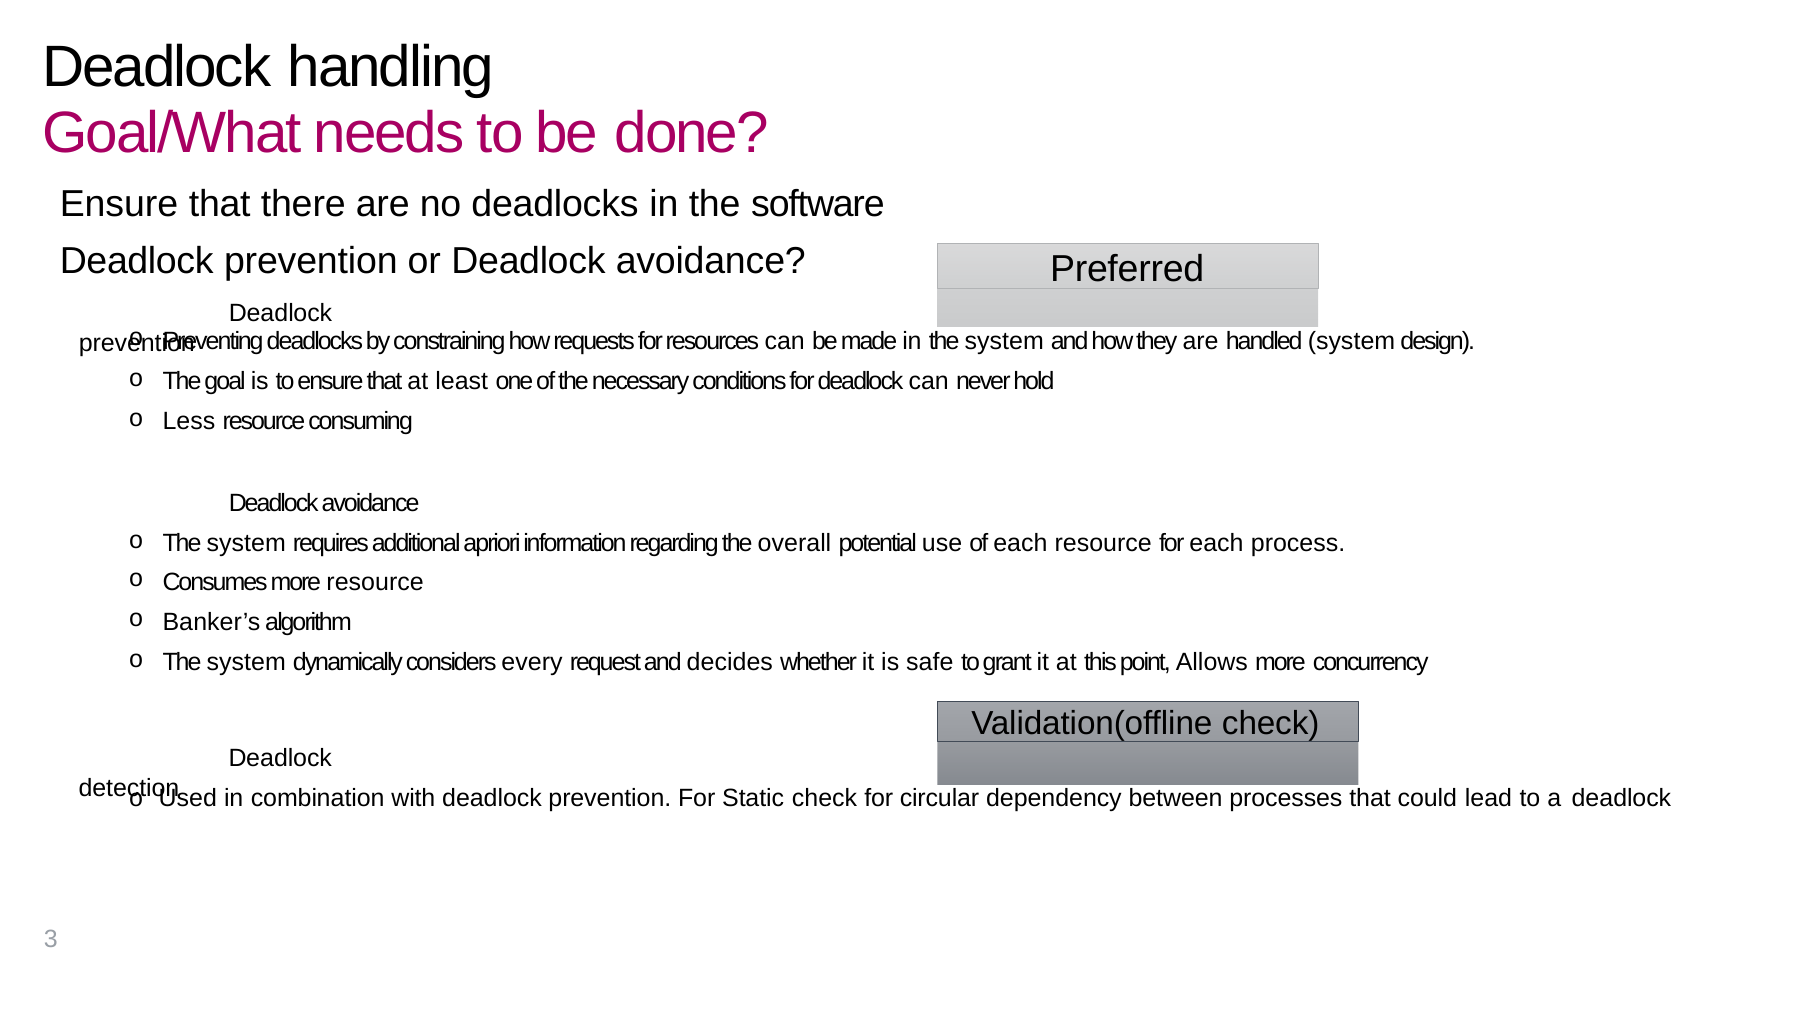

# Deadlock handling
Goal/What needs to be done?
 Ensure that there are no deadlocks in the software
 Deadlock prevention or Deadlock avoidance?
Preferred

	Deadlock prevention
Preventing deadlocks by constraining how requests for resources can be made in the system and how they are handled (system design).
The goal is to ensure that at least one of the necessary conditions for deadlock can never hold
Less resource consuming

	Deadlock avoidance
The system requires additional apriori information regarding the overall potential use of each resource for each process.
Consumes more resource
Banker’s algorithm
The system dynamically considers every request and decides whether it is safe to grant it at this point, Allows more concurrency

Validation(offline check)
	Deadlock detection
o Used in combination with deadlock prevention. For Static check for circular dependency between processes that could lead to a deadlock
3